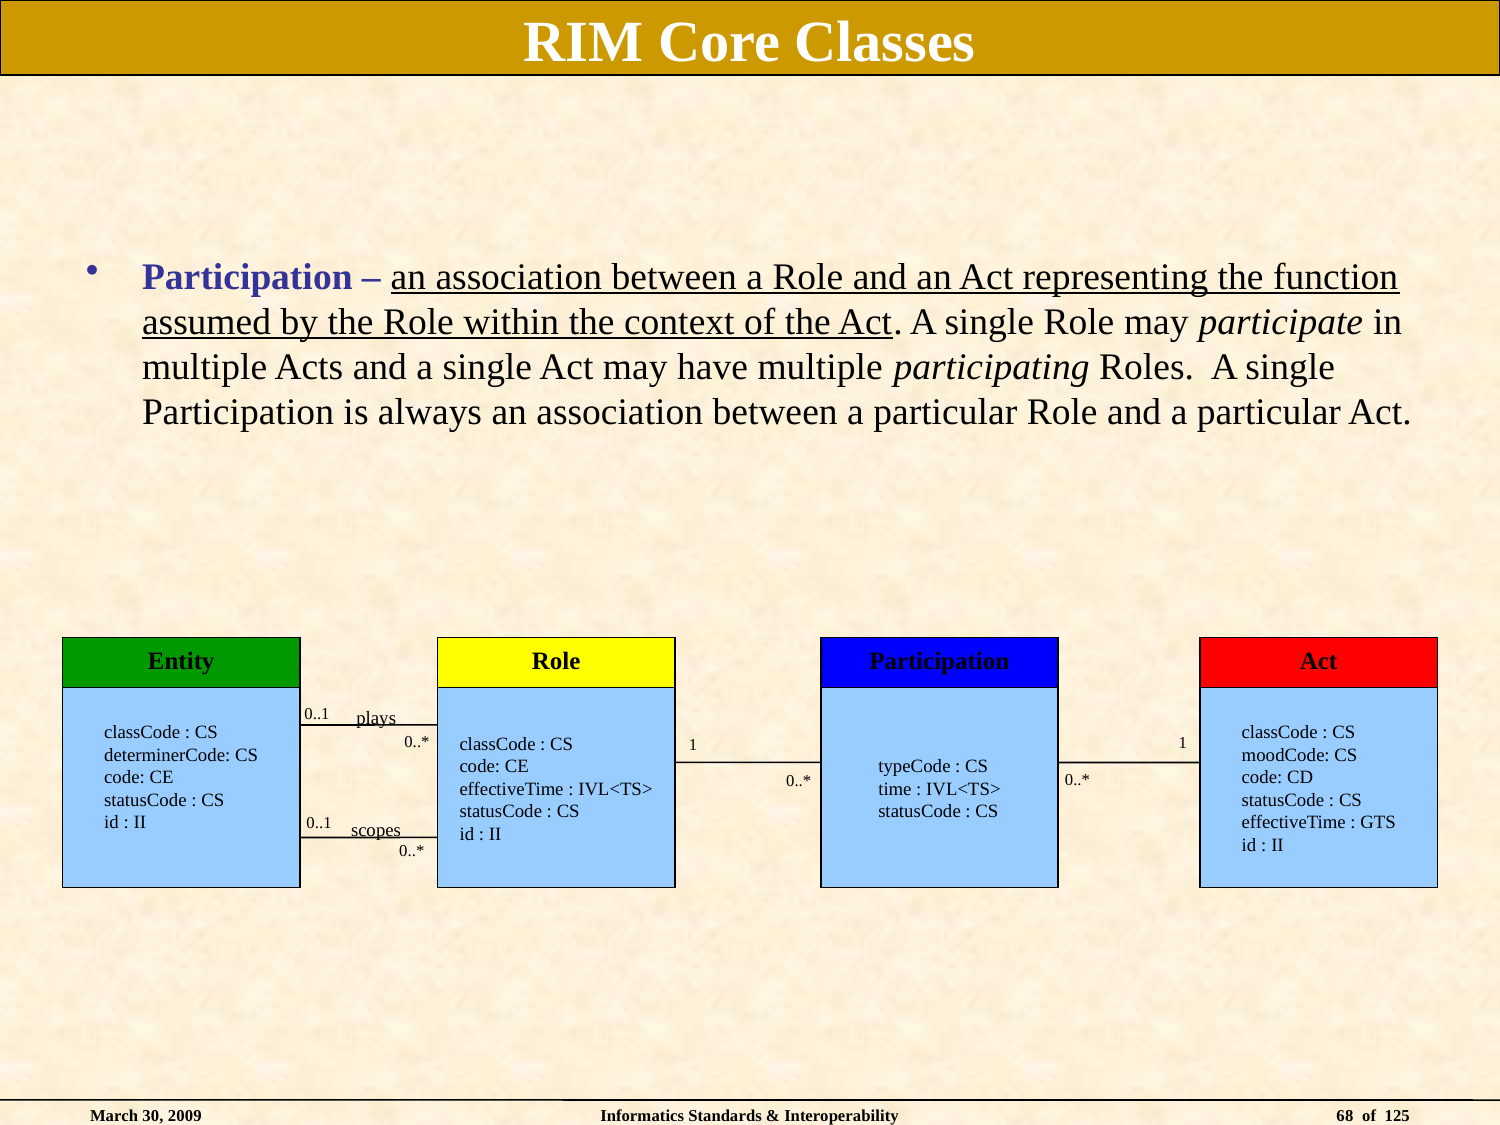

# RIM Core Classes
Participation – an association between a Role and an Act representing the function assumed by the Role within the context of the Act. A single Role may participate in multiple Acts and a single Act may have multiple participating Roles.  A single Participation is always an association between a particular Role and a particular Act.
Entity
Role
Participation
Act
classCode : CS
determinerCode: CS
code: CE
statusCode : CS
id : II

classCode : CS
code: CE
effectiveTime : IVL<TS>
statusCode : CS
id : II
typeCode : CS
time : IVL<TS>
statusCode : CS
classCode : CS
moodCode: CS
code: CD
statusCode : CS
effectiveTime : GTS
id : II
0..1
plays
0..*

1
0..*
1
0..*

0..1
scopes
0..*

March 30, 2009
Informatics Standards & Interoperability
68  of  125